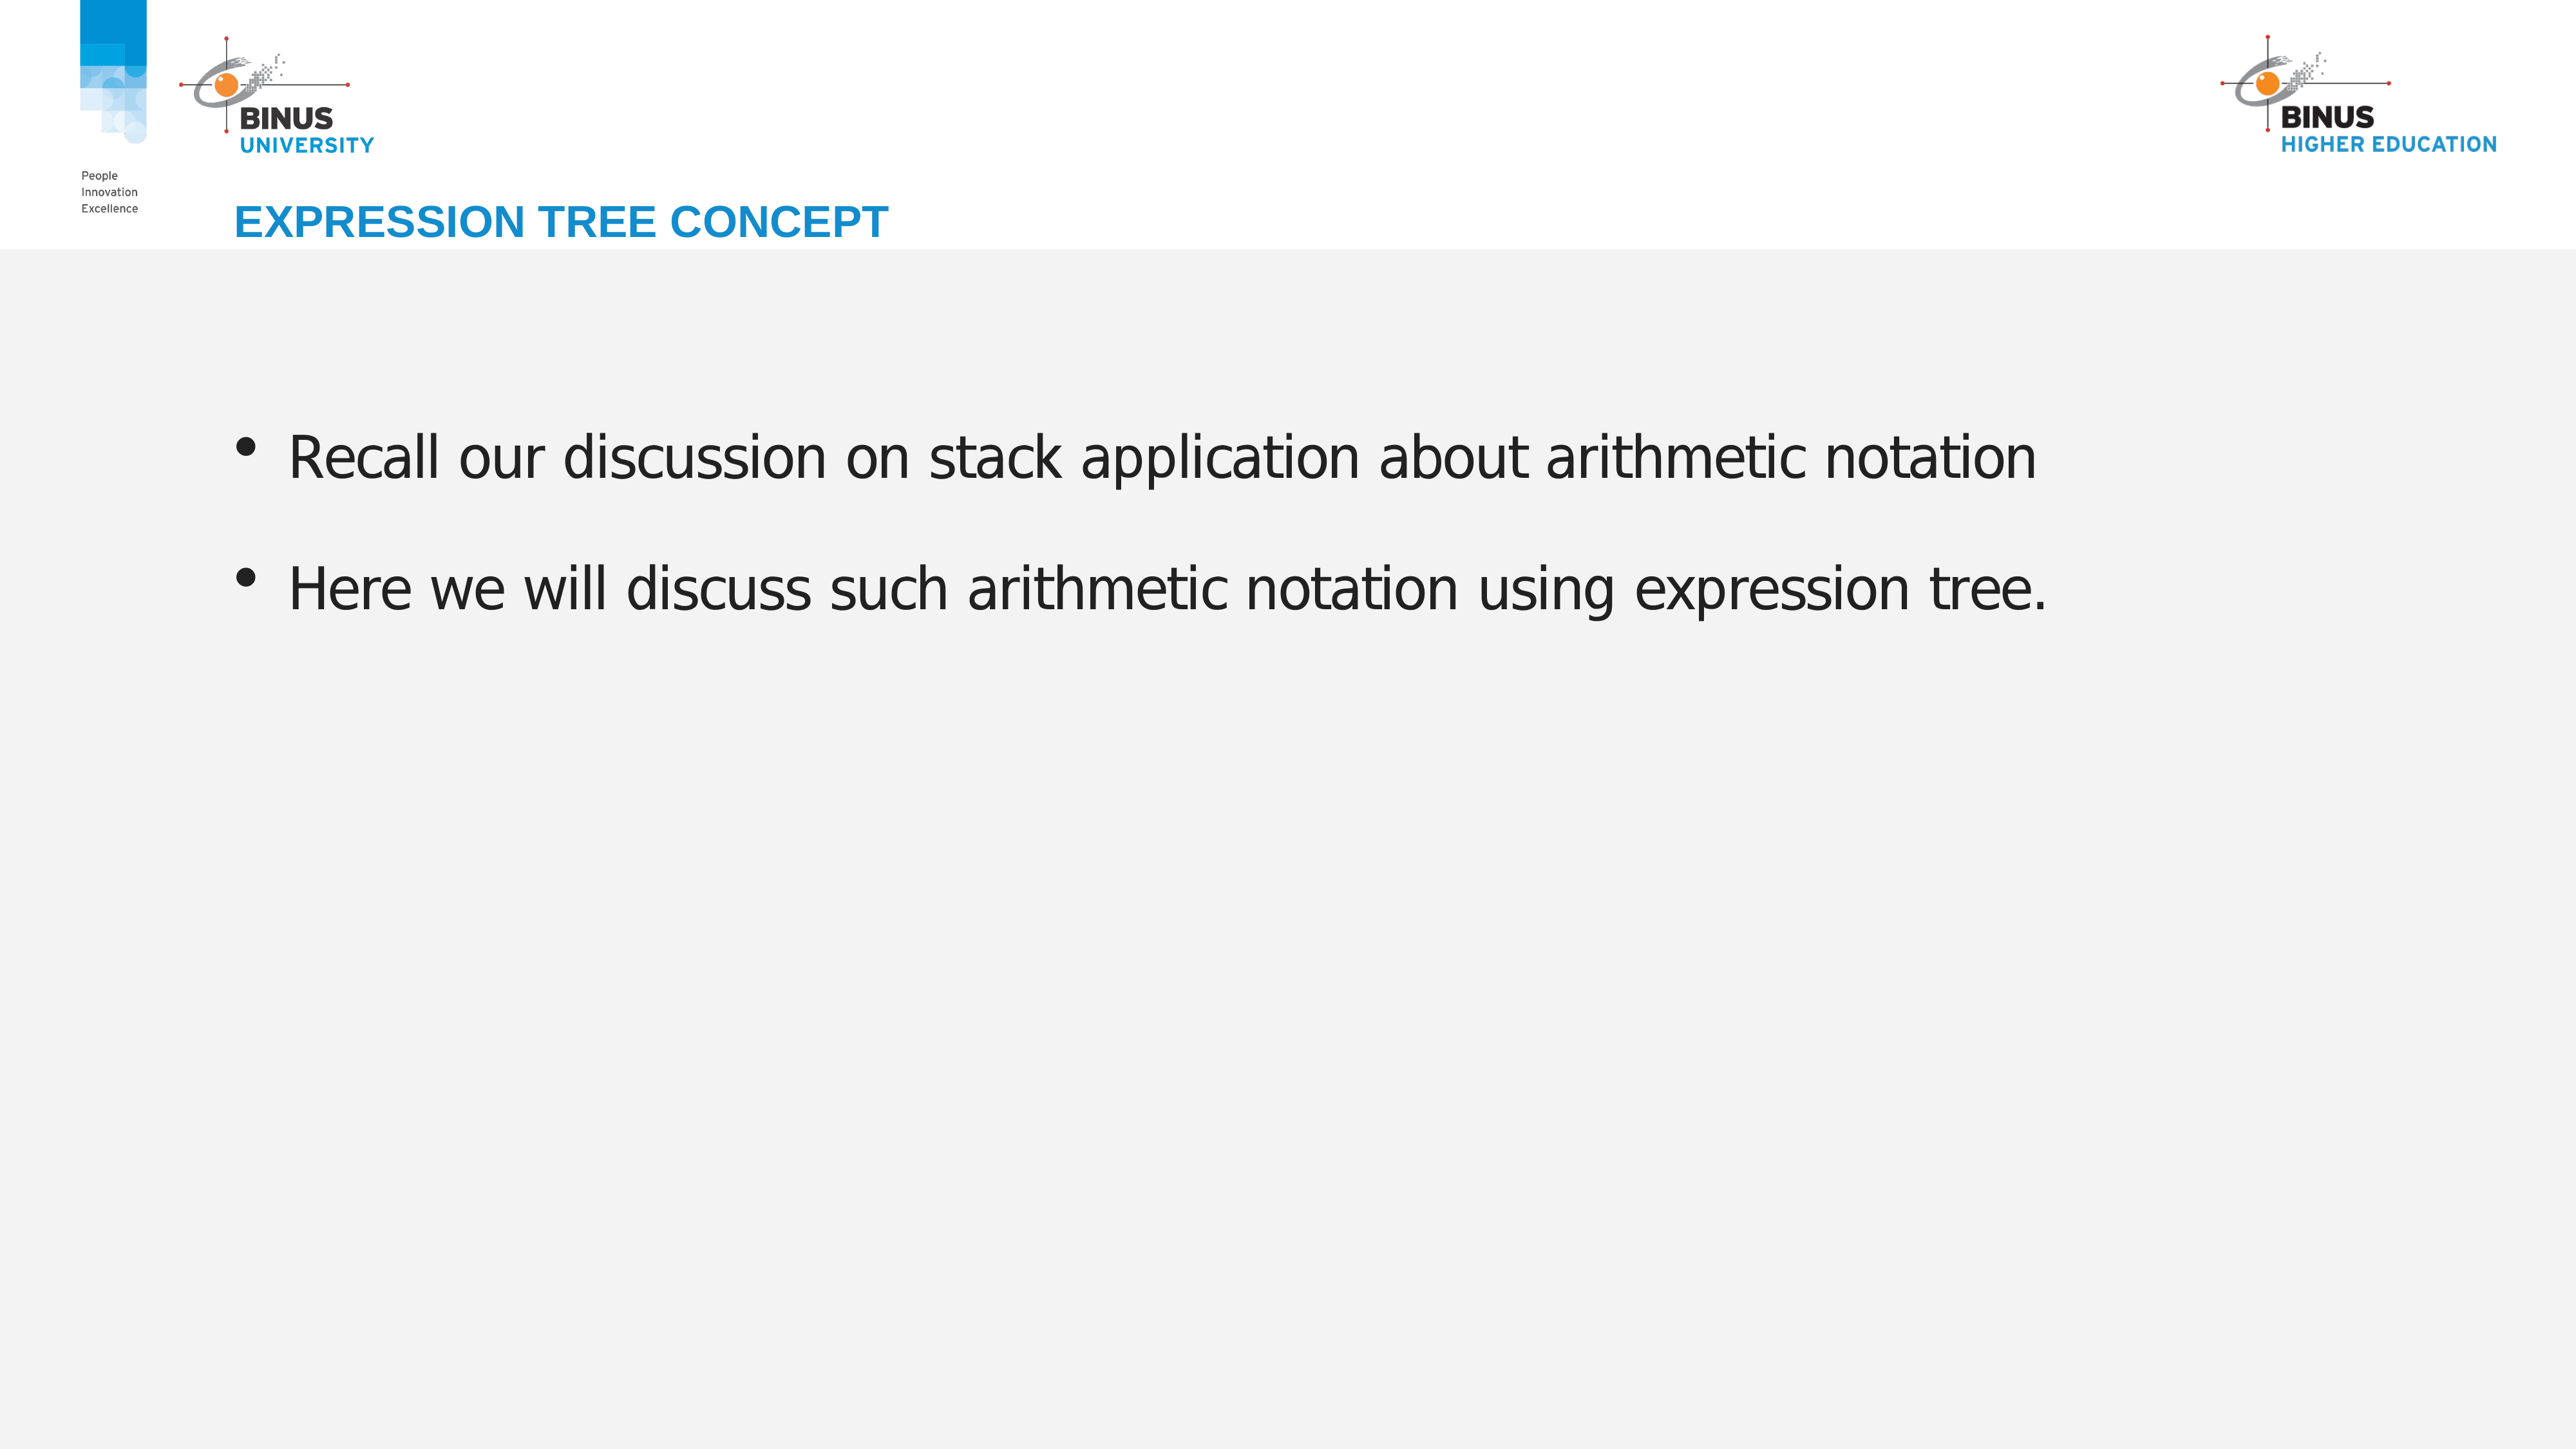

# Expression Tree Concept

 Recall our discussion on stack application about arithmetic notation
 Here we will discuss such arithmetic notation using expression tree.